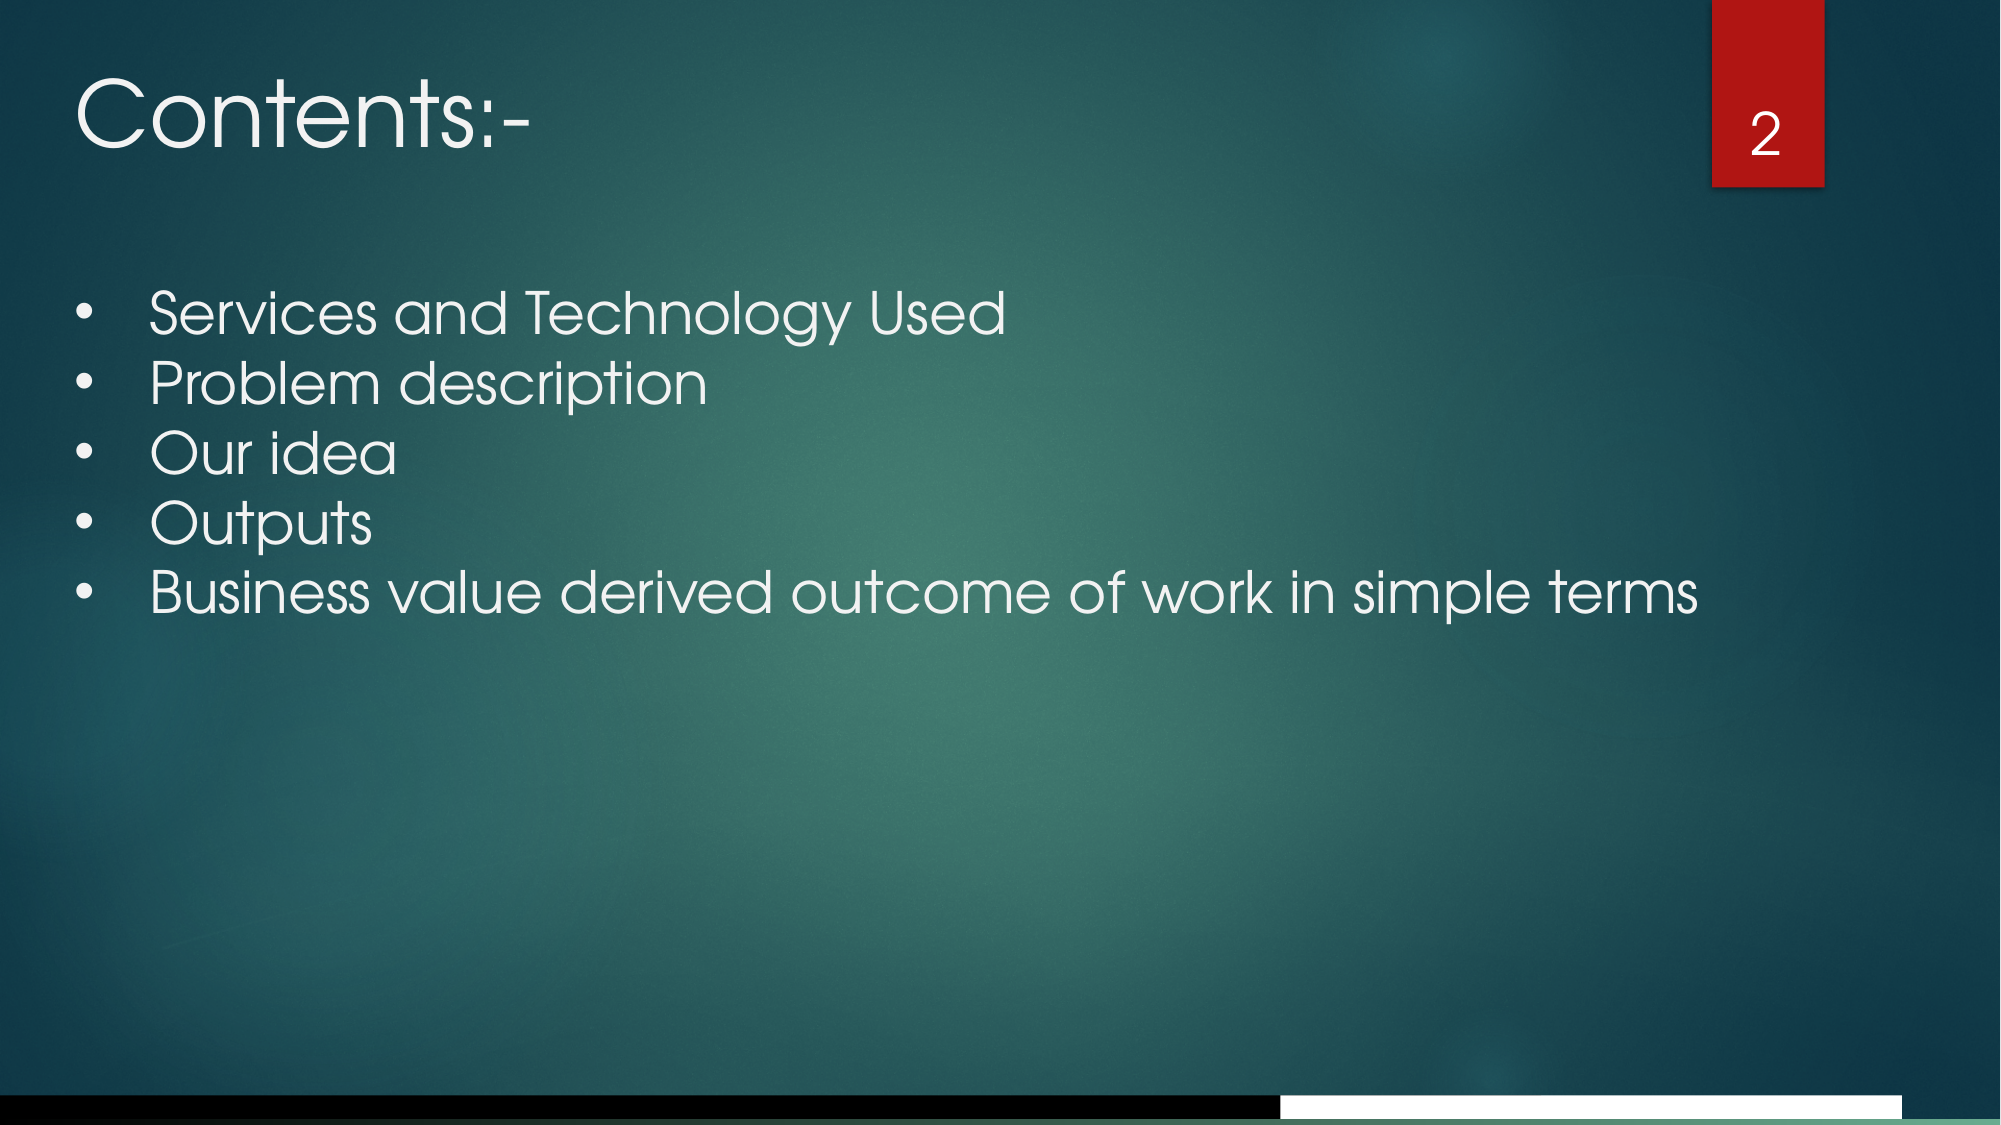

Contents:-

Services and Technology Used
Problem description
Our idea
Outputs
Business value derived outcome of work in simple terms

2